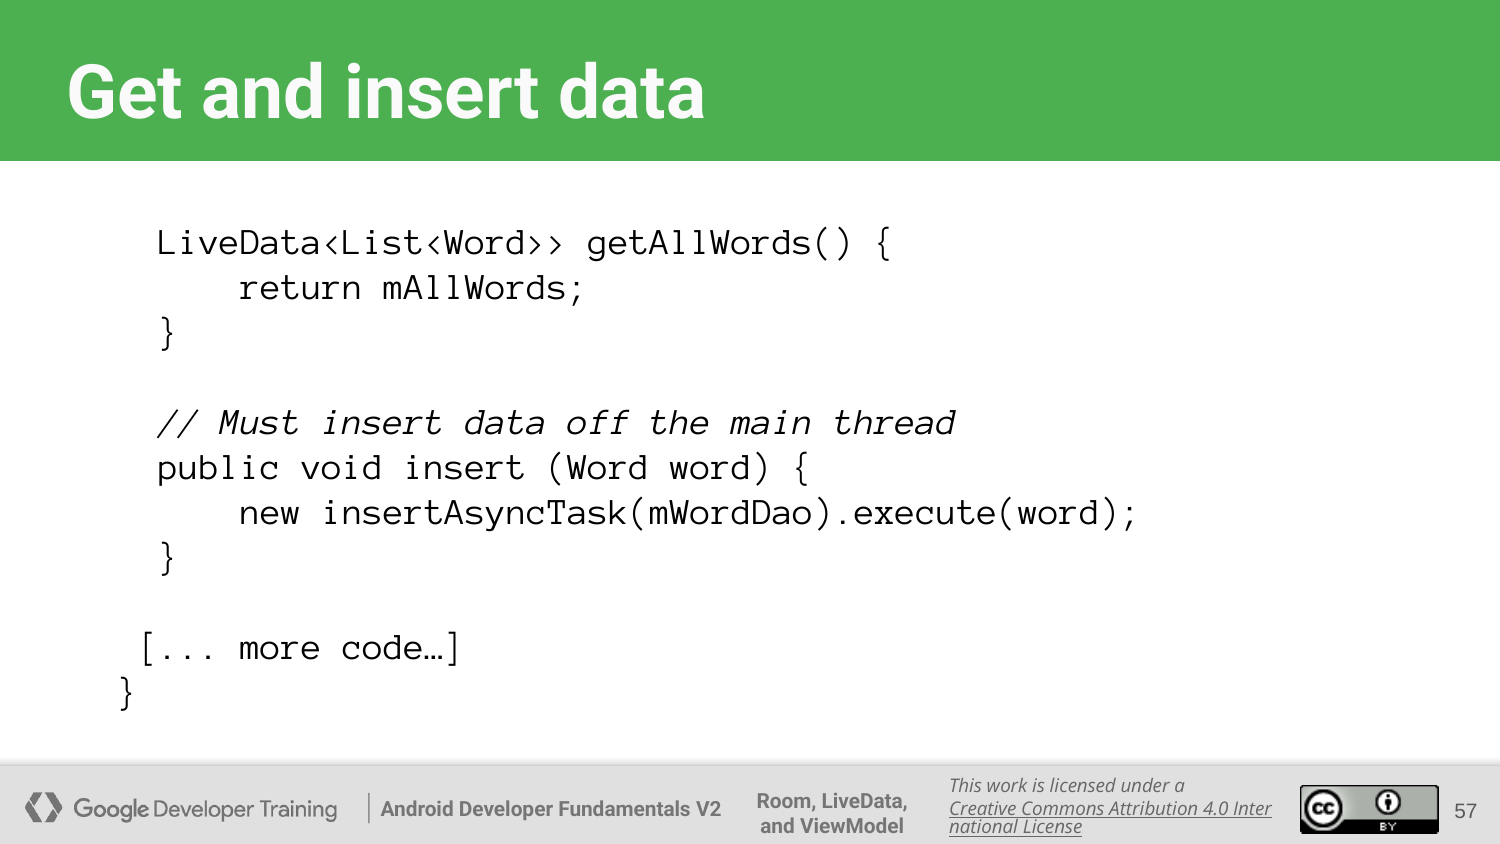

# Get and insert data

   LiveData<List<Word>> getAllWords() {
       return mAllWords;
   }

   // Must insert data off the main thread
   public void insert (Word word) {
       new insertAsyncTask(mWordDao).execute(word);
   }

  [... more code…]
 }
57